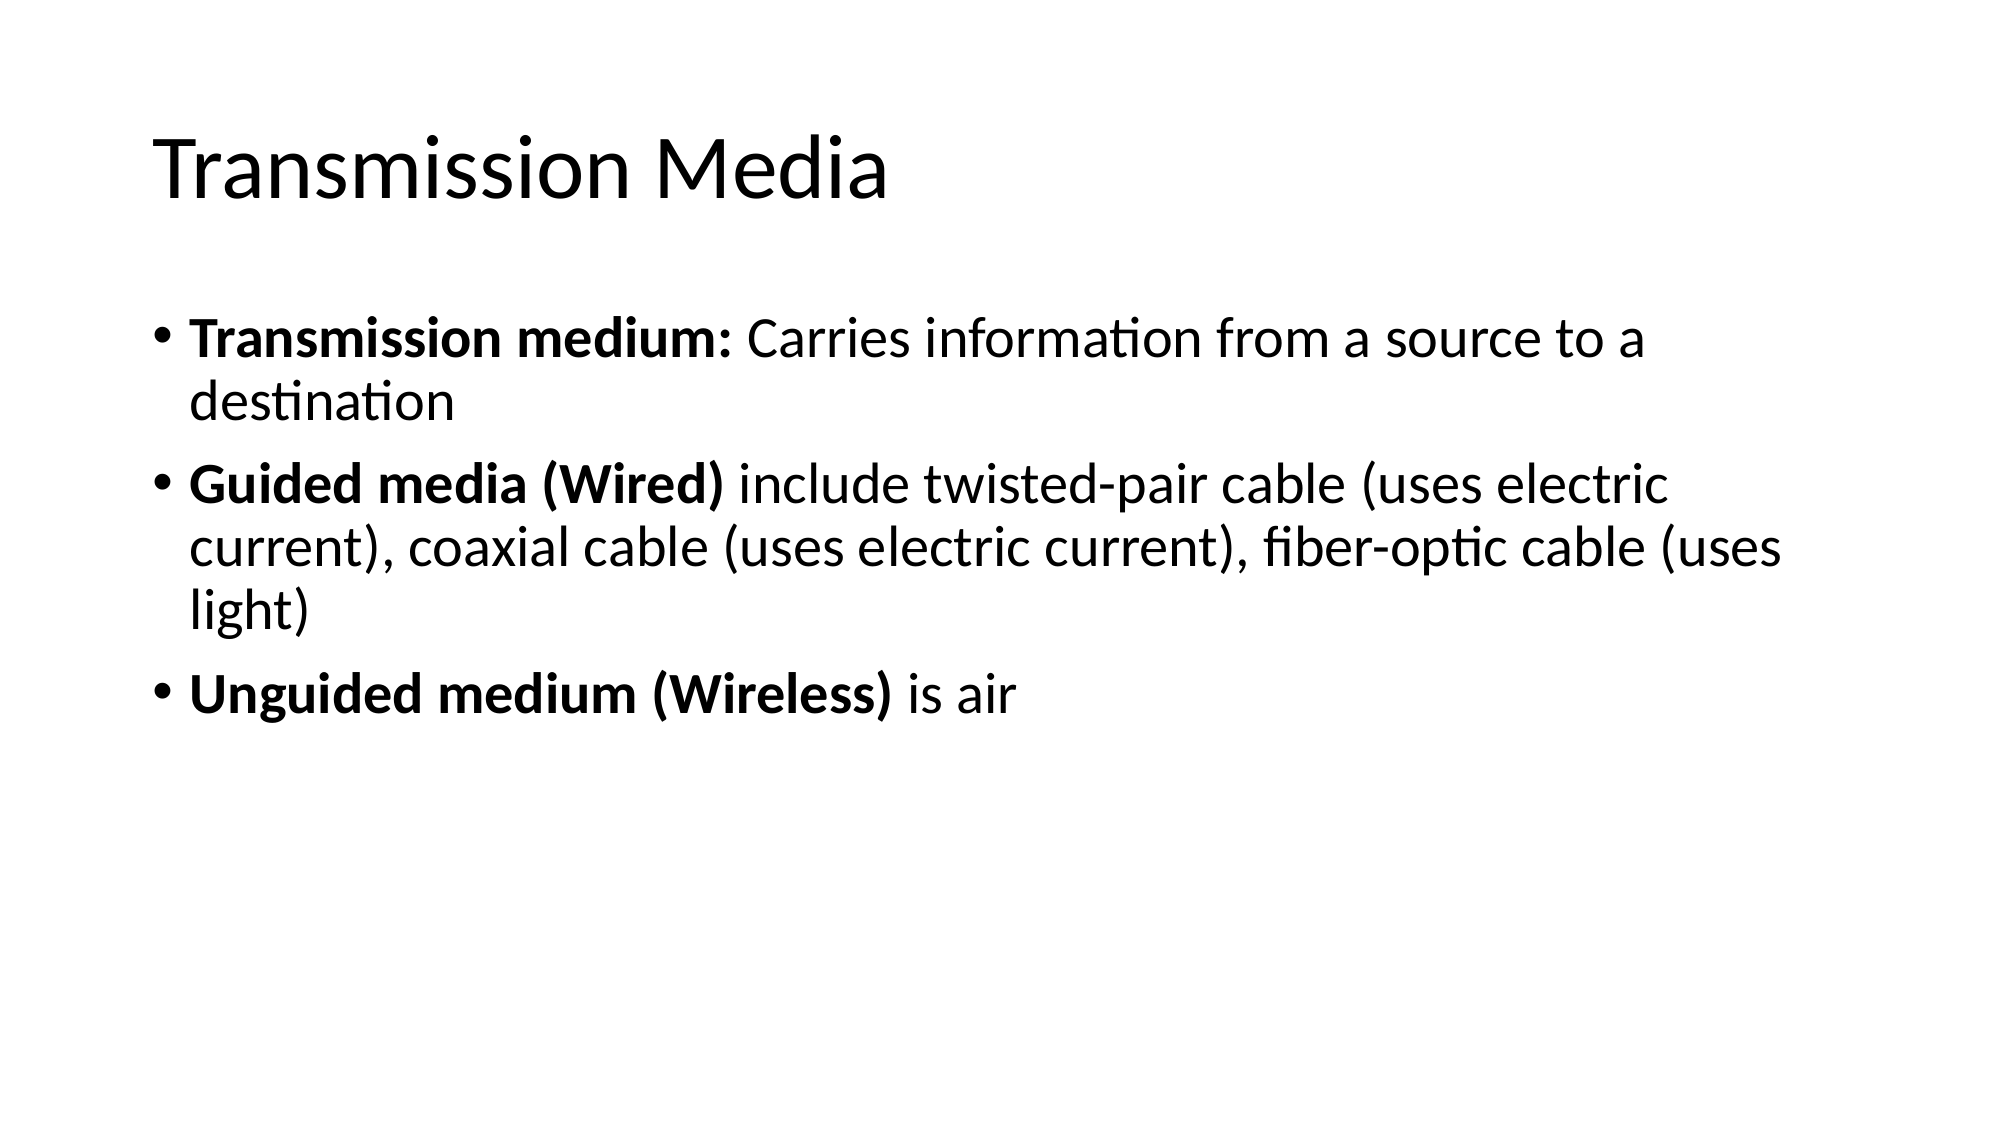

# Transmission Media
Transmission medium: Carries information from a source to a destination
Guided media (Wired) include twisted-pair cable (uses electric current), coaxial cable (uses electric current), fiber-optic cable (uses light)
Unguided medium (Wireless) is air